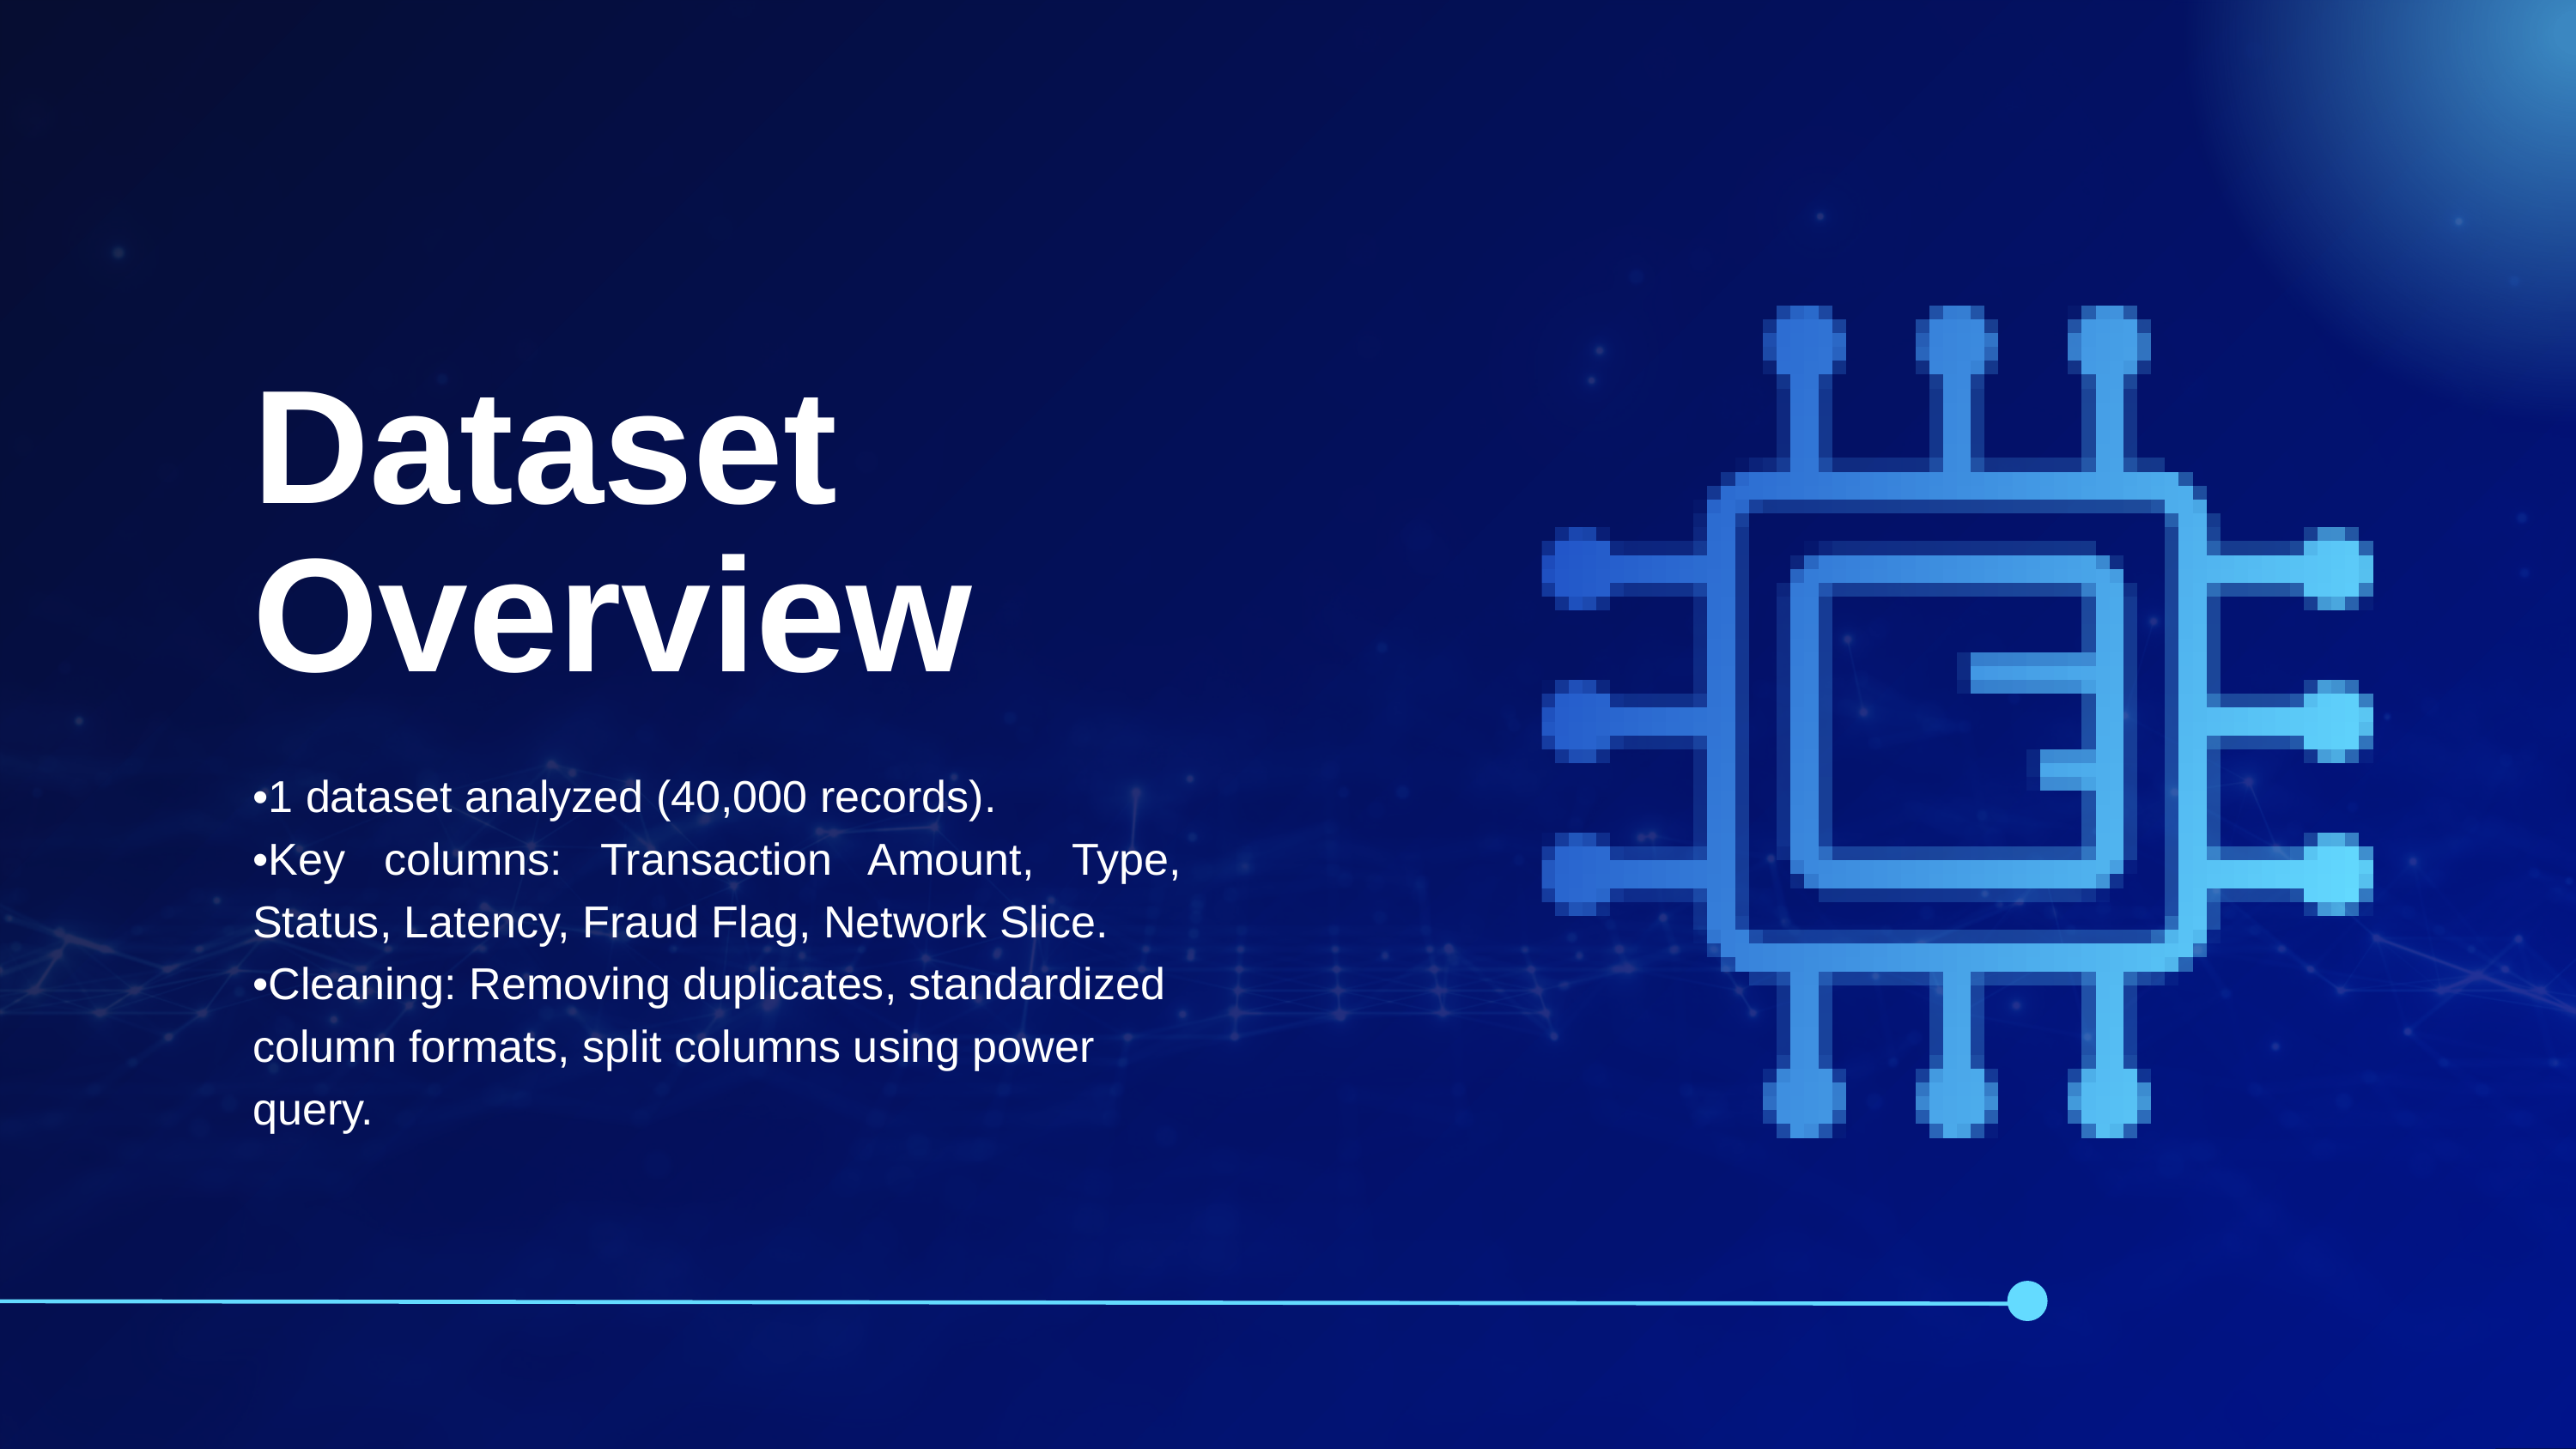

Dataset Overview
•1 dataset analyzed (40,000 records).
•Key columns: Transaction Amount, Type, Status, Latency, Fraud Flag, Network Slice.
•Cleaning: Removing duplicates, standardized column formats, split columns using power query.